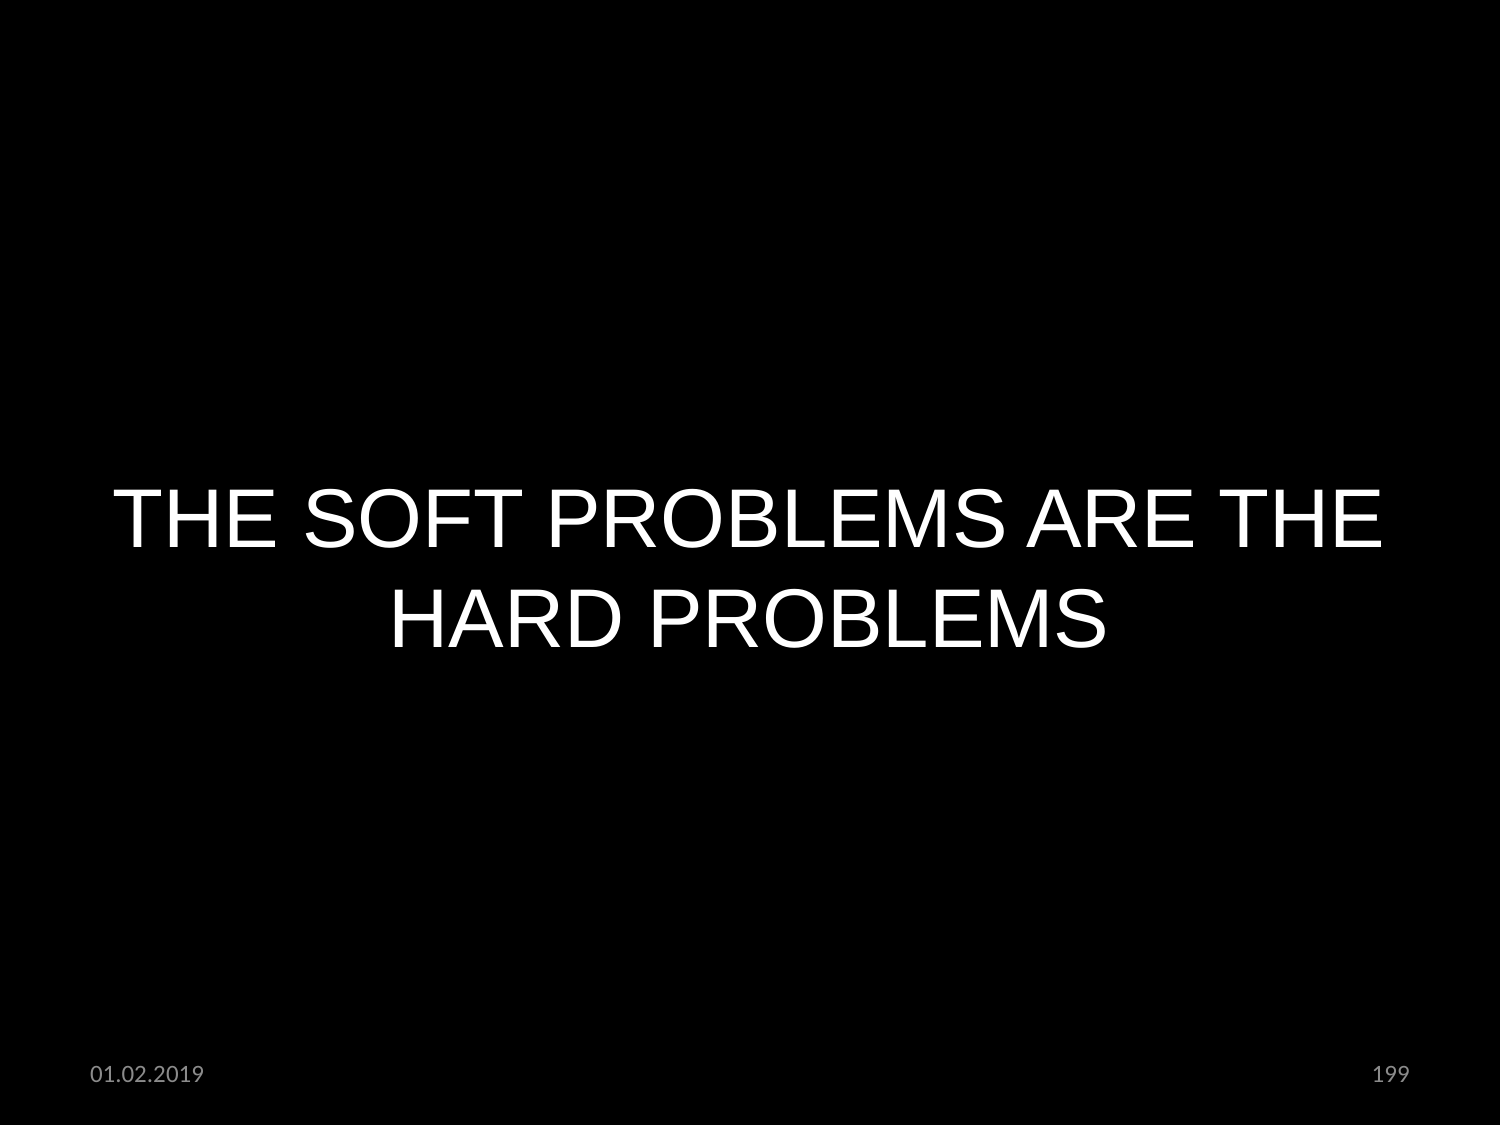

THE SOFT PROBLEMS ARE THE HARD PROBLEMS
01.02.2019
199